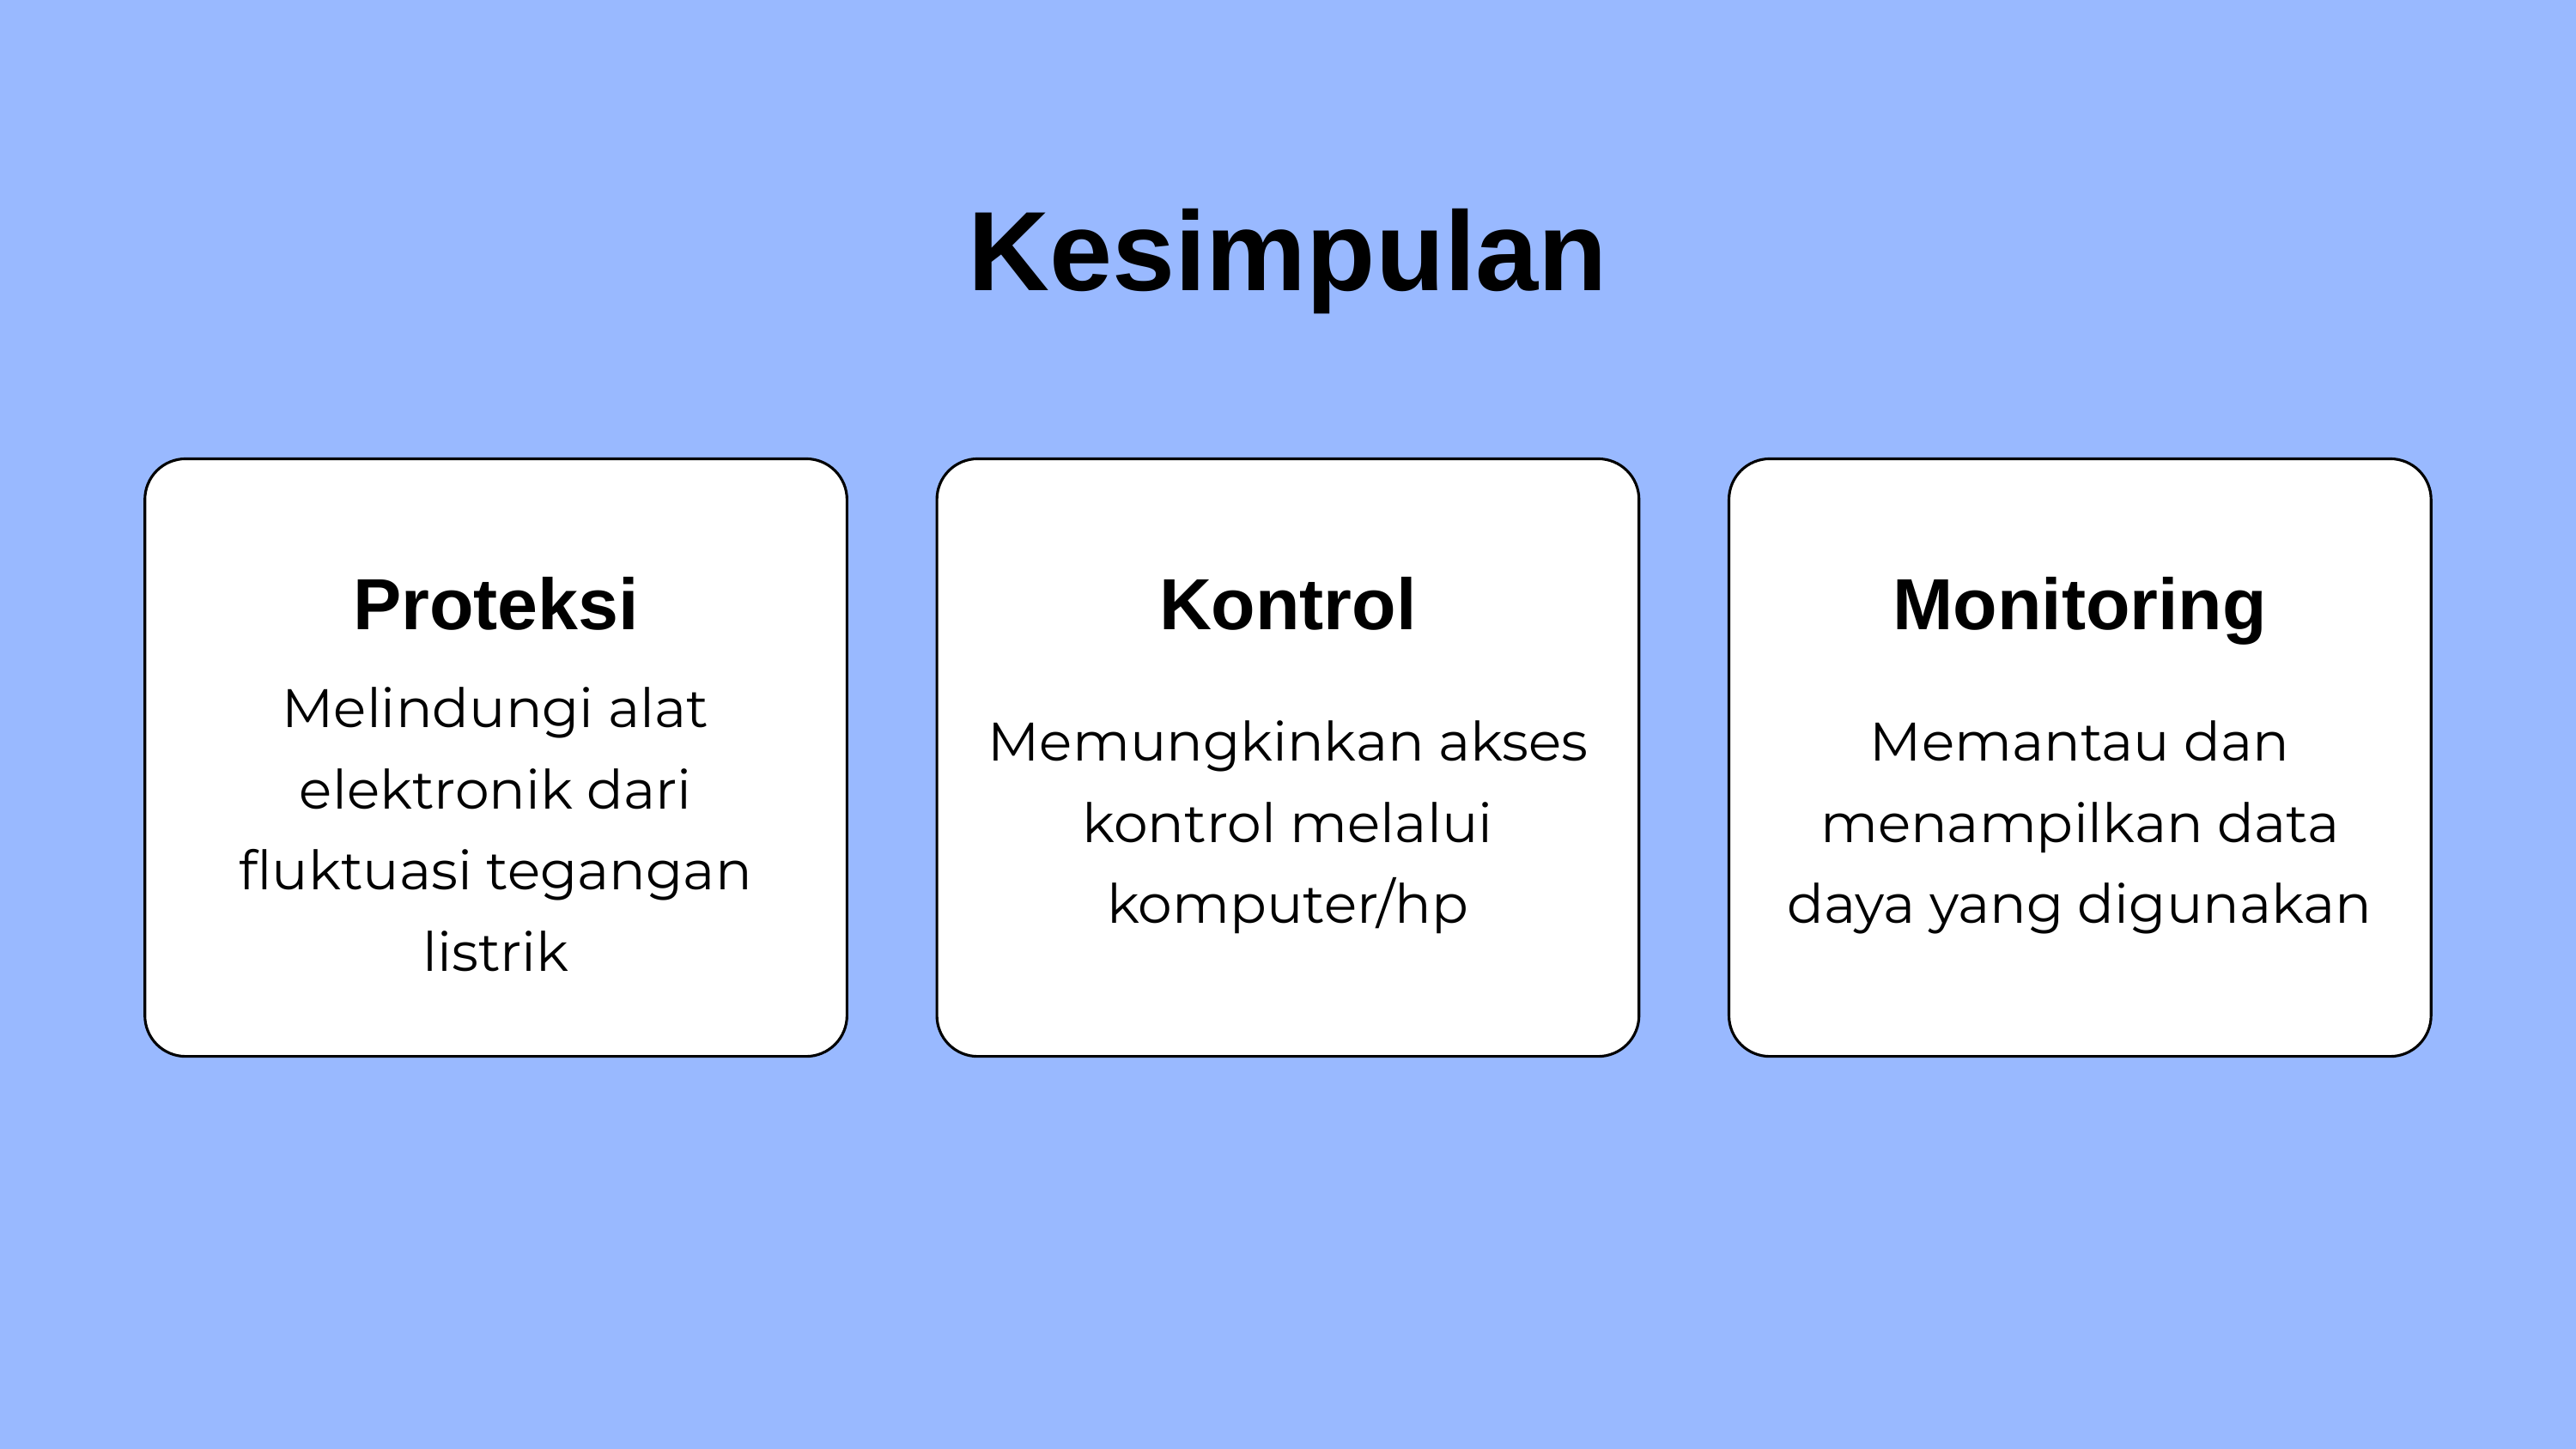

Kesimpulan

Proteksi
Kontrol
Monitoring
Melindungi alat elektronik dari fluktuasi tegangan listrik
Memungkinkan akses kontrol melalui komputer/hp
Memantau dan menampilkan data daya yang digunakan